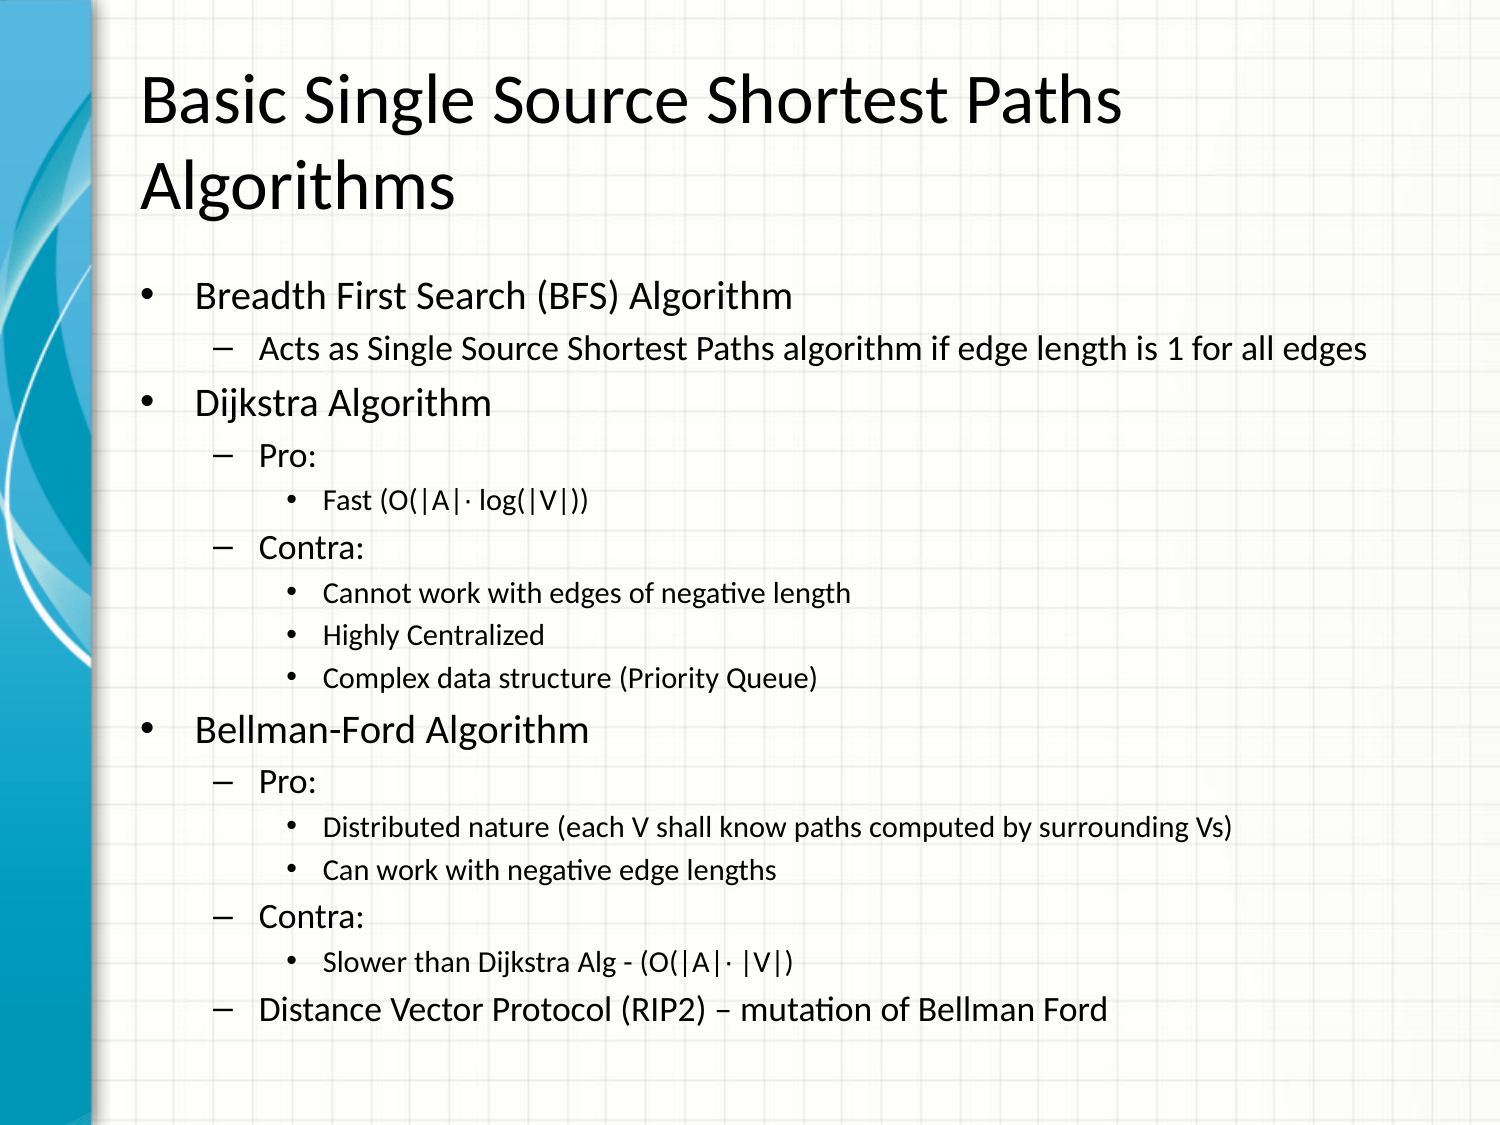

# Basic Single Source Shortest Paths Algorithms
Breadth First Search (BFS) Algorithm
Acts as Single Source Shortest Paths algorithm if edge length is 1 for all edges
Dijkstra Algorithm
Pro:
Fast (O(|A|∙ log(|V|))
Contra:
Cannot work with edges of negative length
Highly Centralized
Complex data structure (Priority Queue)
Bellman-Ford Algorithm
Pro:
Distributed nature (each V shall know paths computed by surrounding Vs)
Can work with negative edge lengths
Contra:
Slower than Dijkstra Alg - (O(|A|∙ |V|)
Distance Vector Protocol (RIP2) – mutation of Bellman Ford